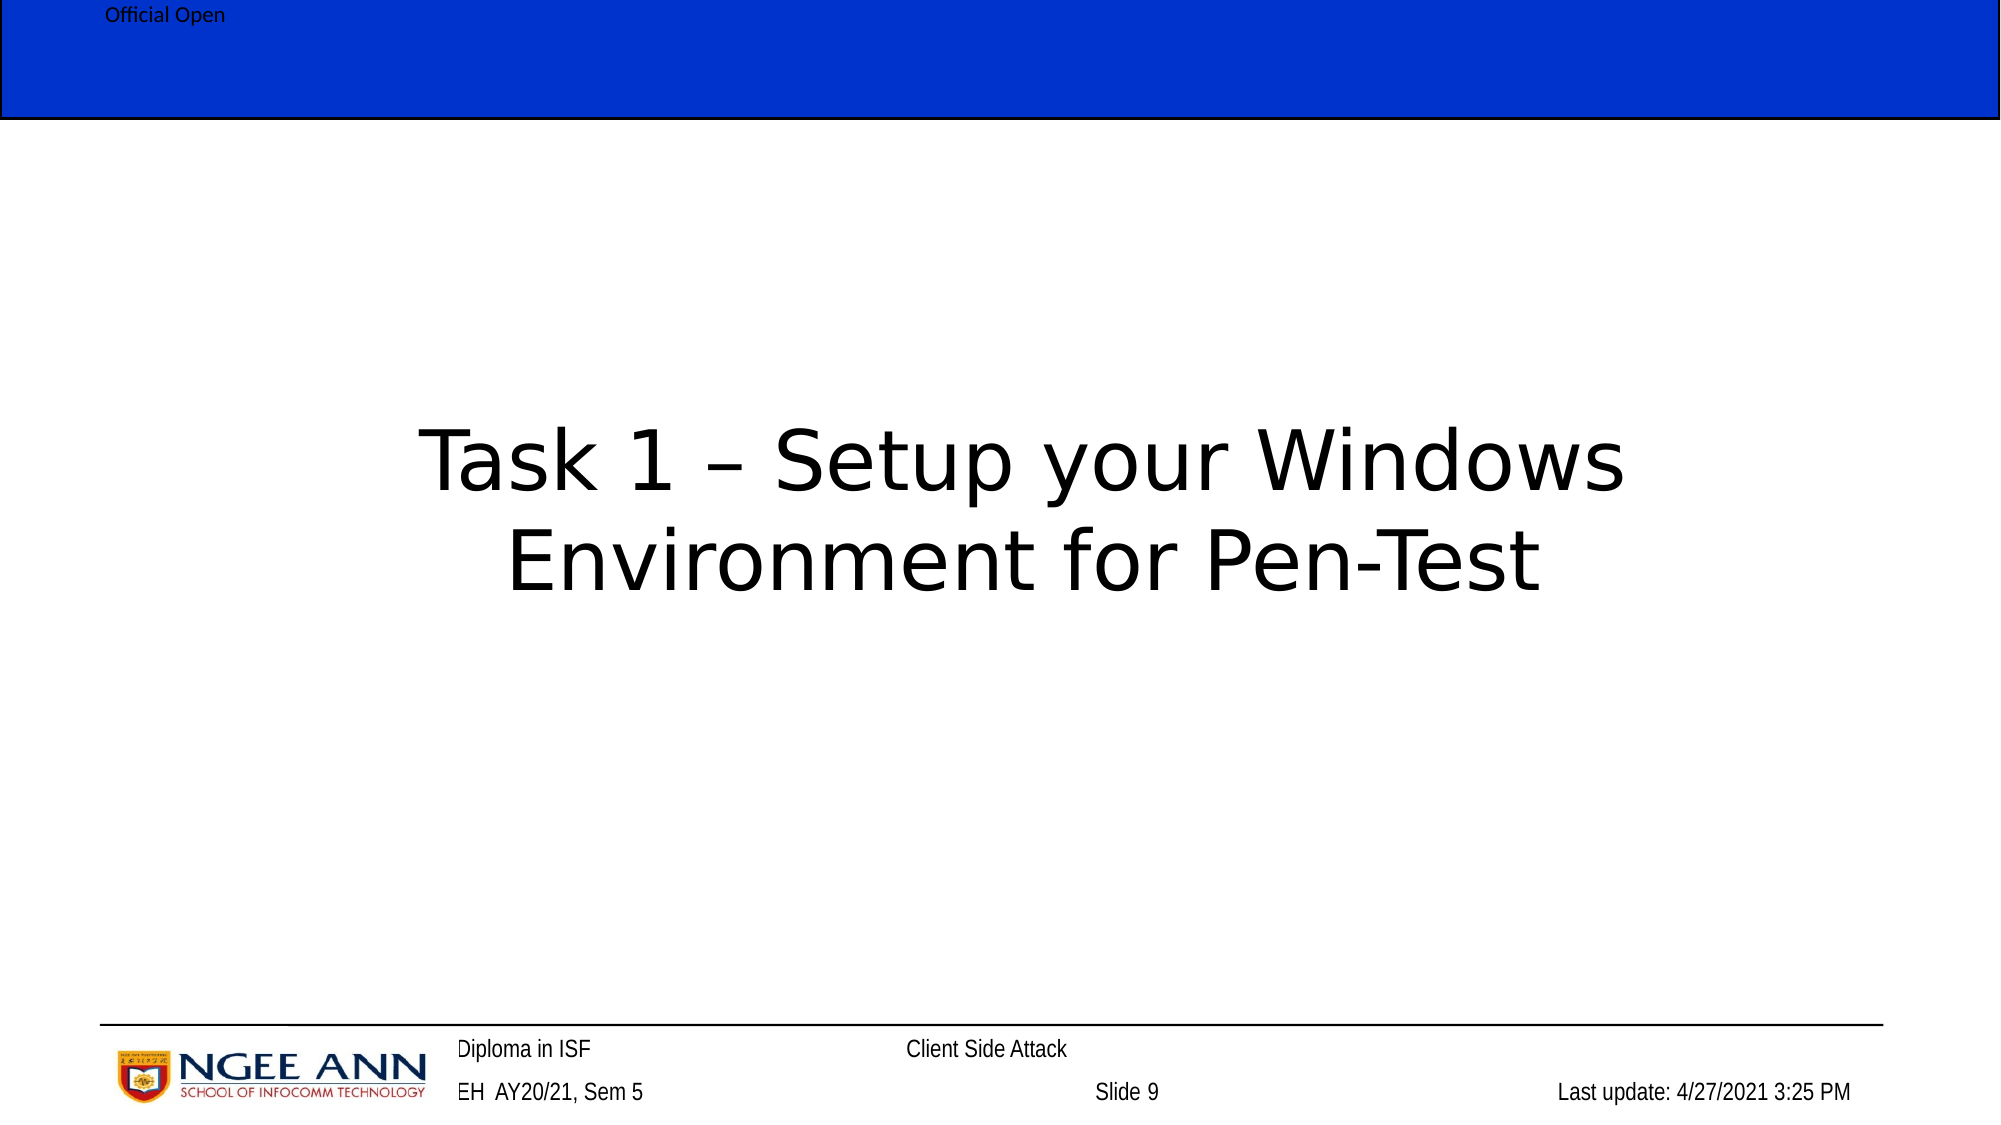

Task 1 – Setup your Windows Environment for Pen-Test